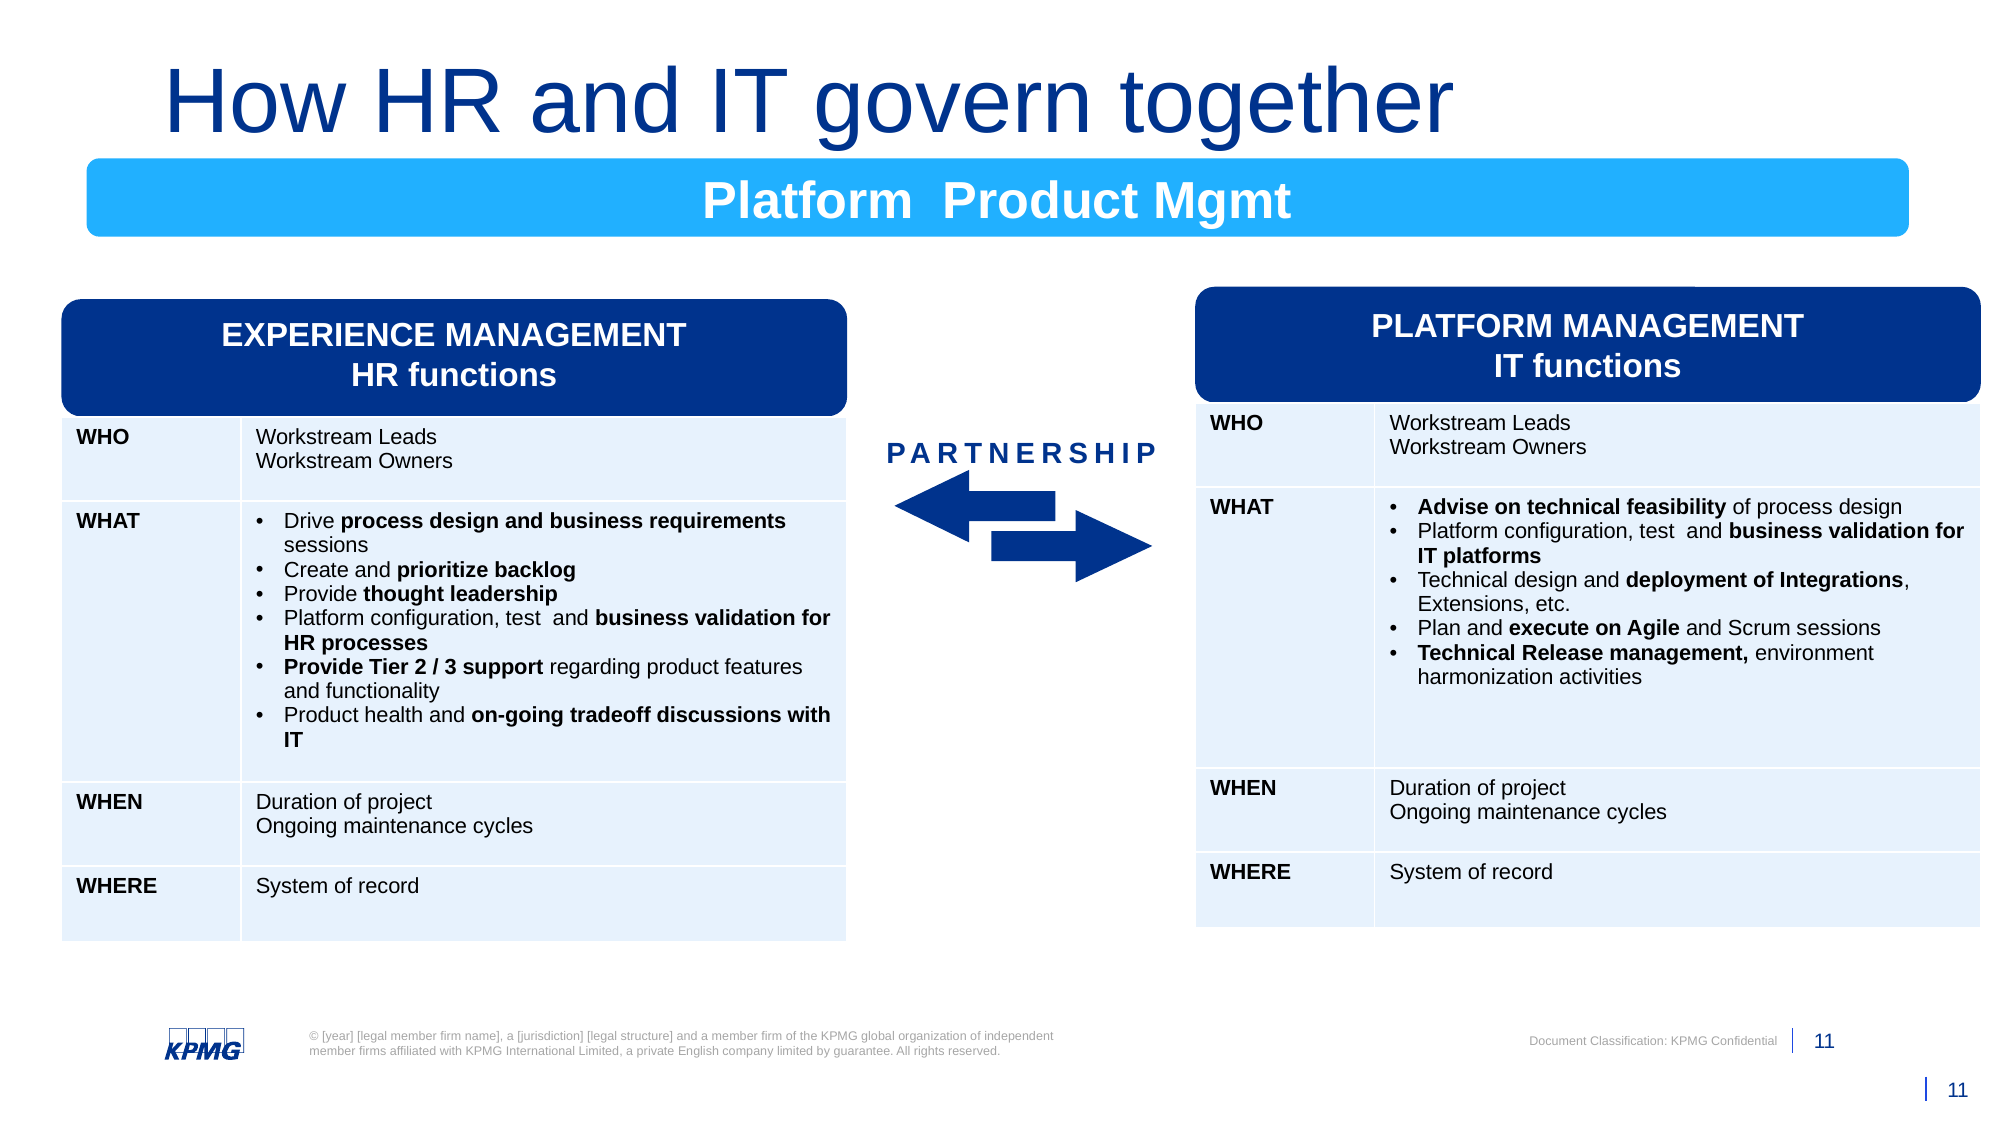

# How HR and IT govern together
Platform  Product Mgmt

PLATFORM MANAGEMENT
IT functions

EXPERIENCE MANAGEMENT
HR functions

| WHO | Workstream Leads Workstream Owners |
| --- | --- |
| WHAT | Advise on technical feasibility of process design Platform configuration, test and business validation for IT platforms Technical design and deployment of Integrations, Extensions, etc. Plan and execute on Agile and Scrum sessions Technical Release management, environment harmonization activities |
| WHEN | Duration of project Ongoing maintenance cycles |
| WHERE | System of record |
| WHO | Workstream Leads Workstream Owners |
| --- | --- |
| WHAT | Drive process design and business requirements sessions Create and prioritize backlog Provide thought leadership Platform configuration, test and business validation for HR processes Provide Tier 2 / 3 support regarding product features and functionality Product health and on-going tradeoff discussions with IT |
| WHEN | Duration of project Ongoing maintenance cycles |
| WHERE | System of record |
PARTNERSHIP